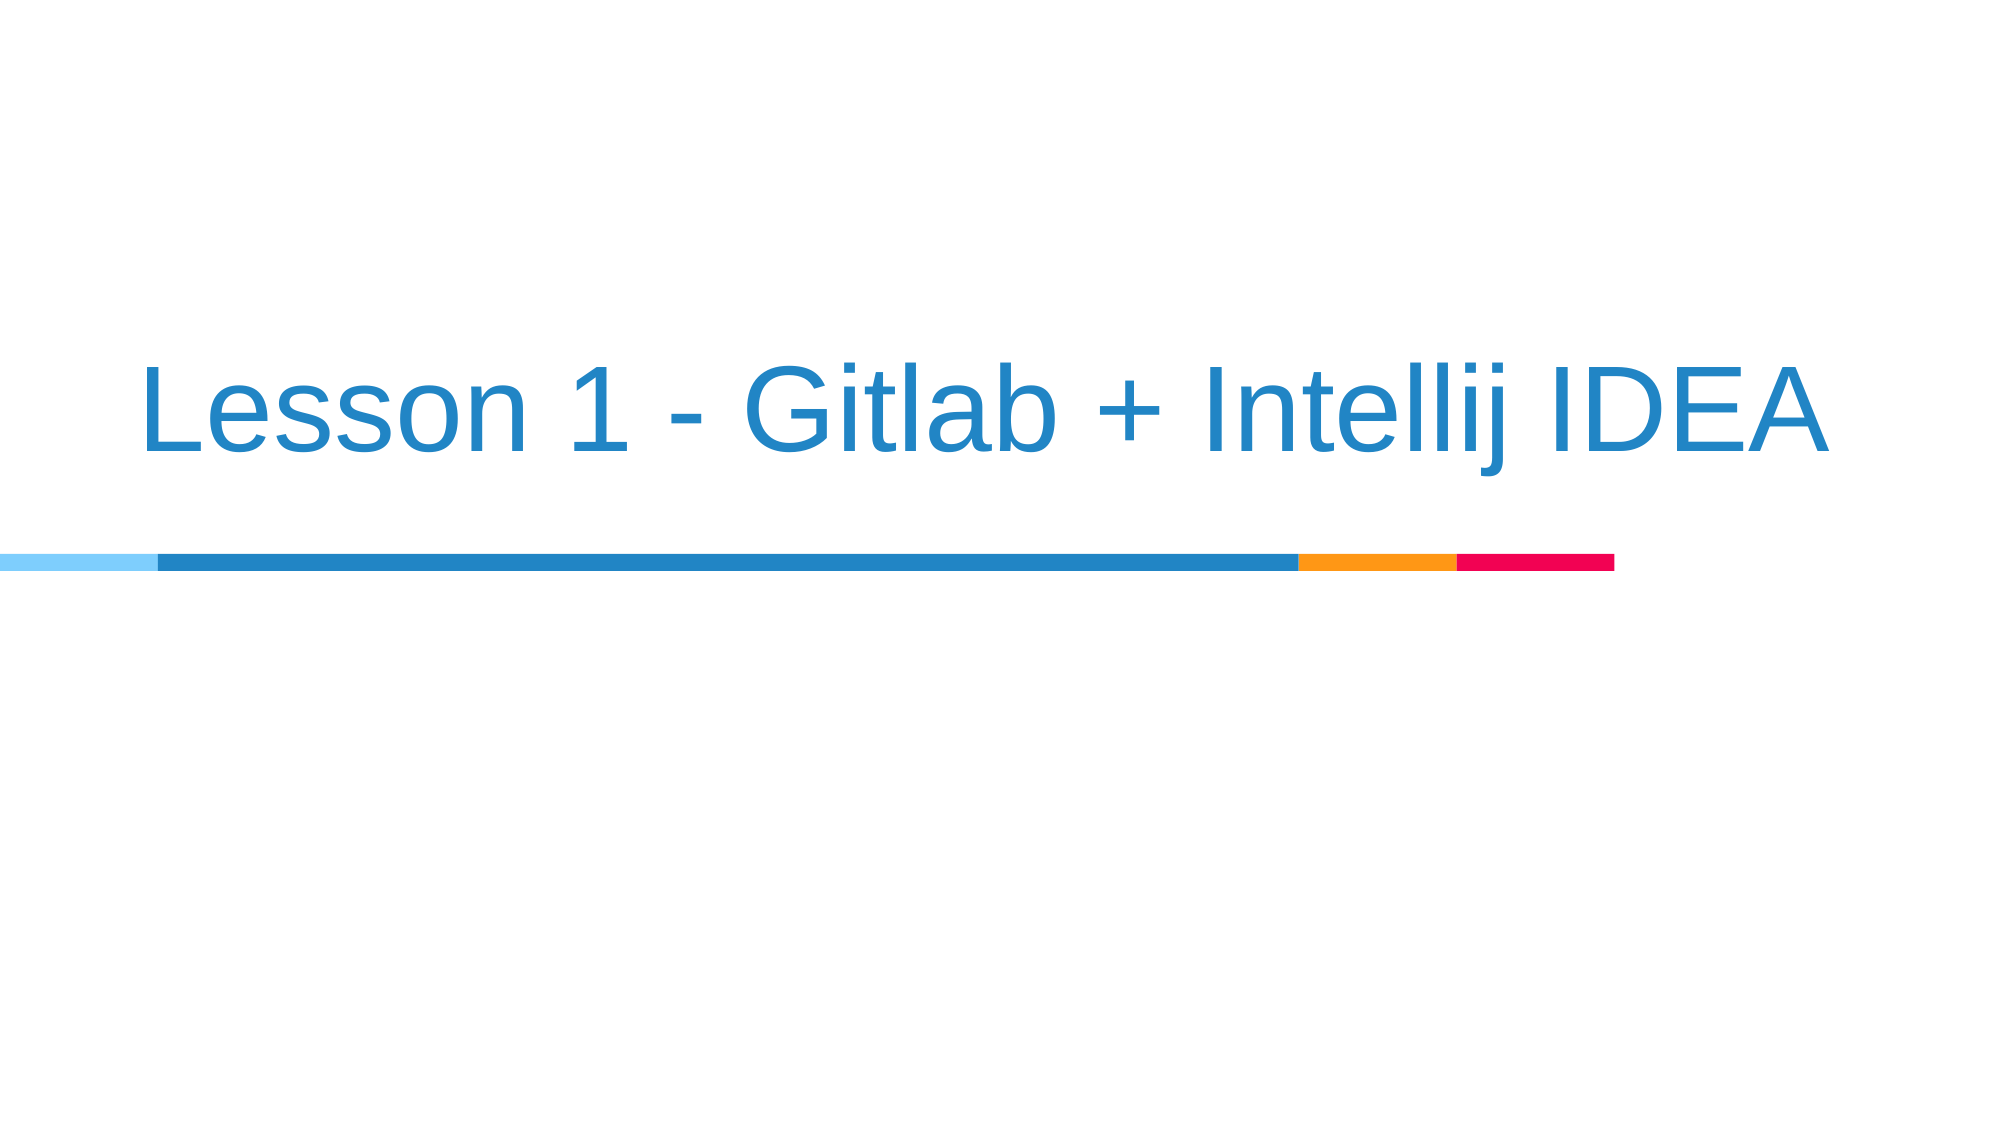

# Lesson 1 - Gitlab + Intellij IDEA